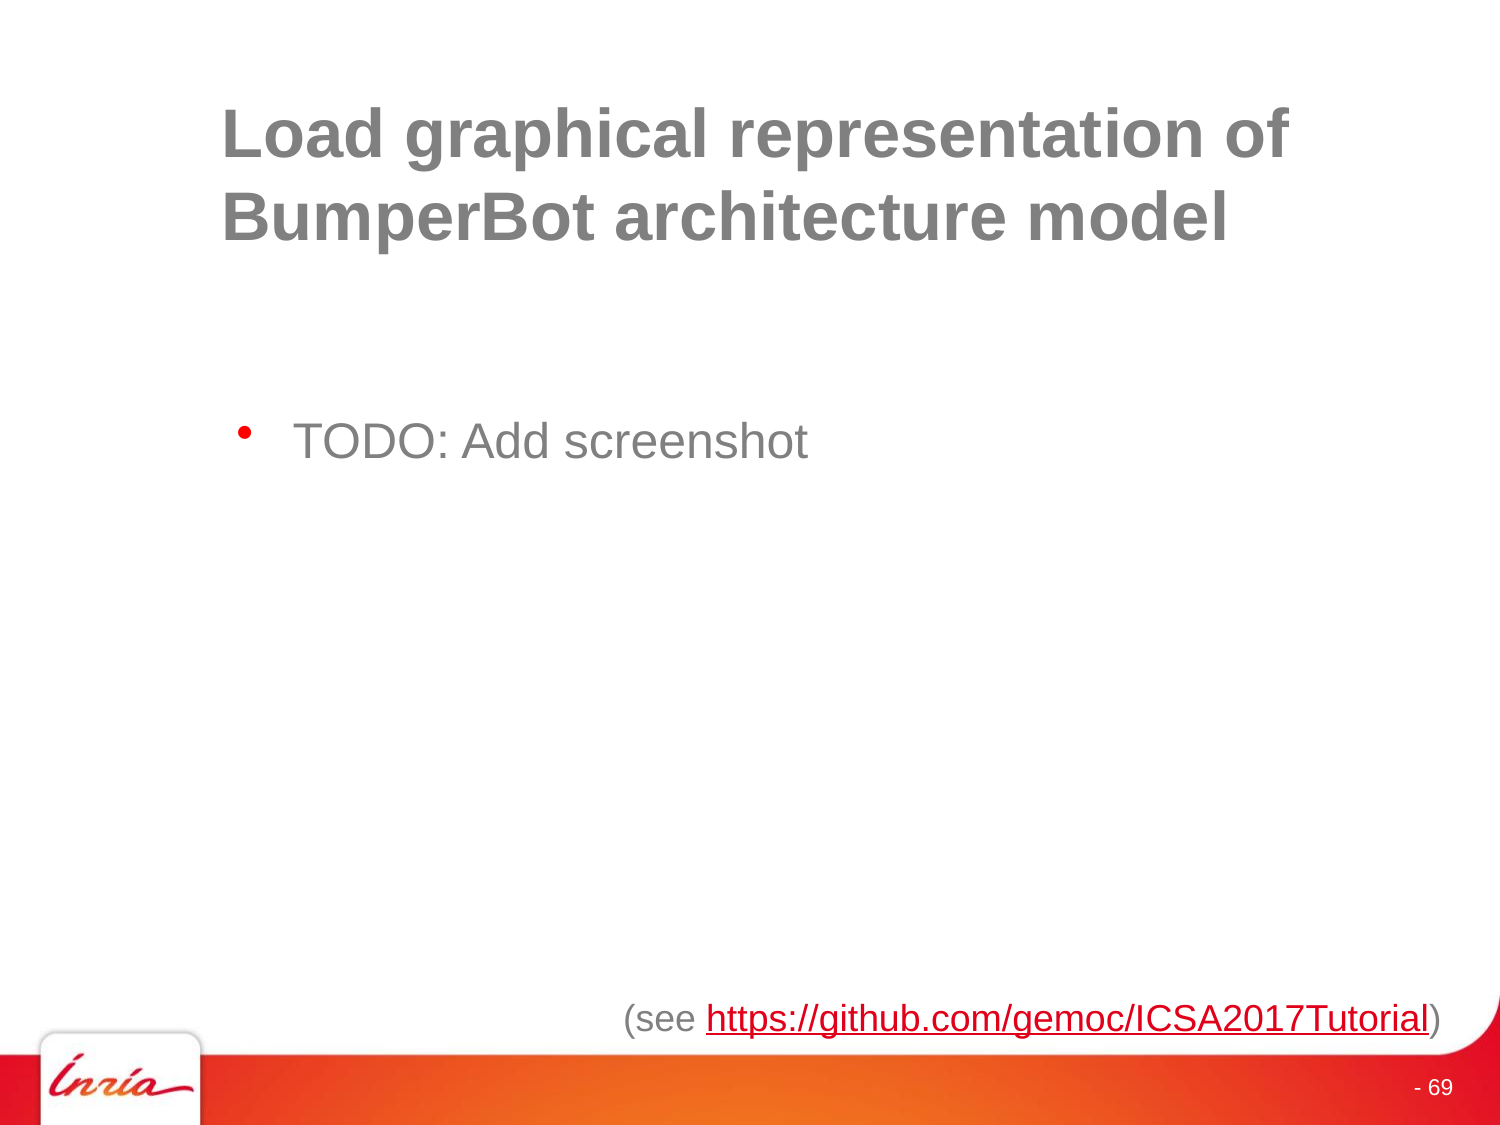

# Load graphical representation of BumperBot architecture model
TODO: Add screenshot
(see https://github.com/gemoc/ICSA2017Tutorial)
- 69